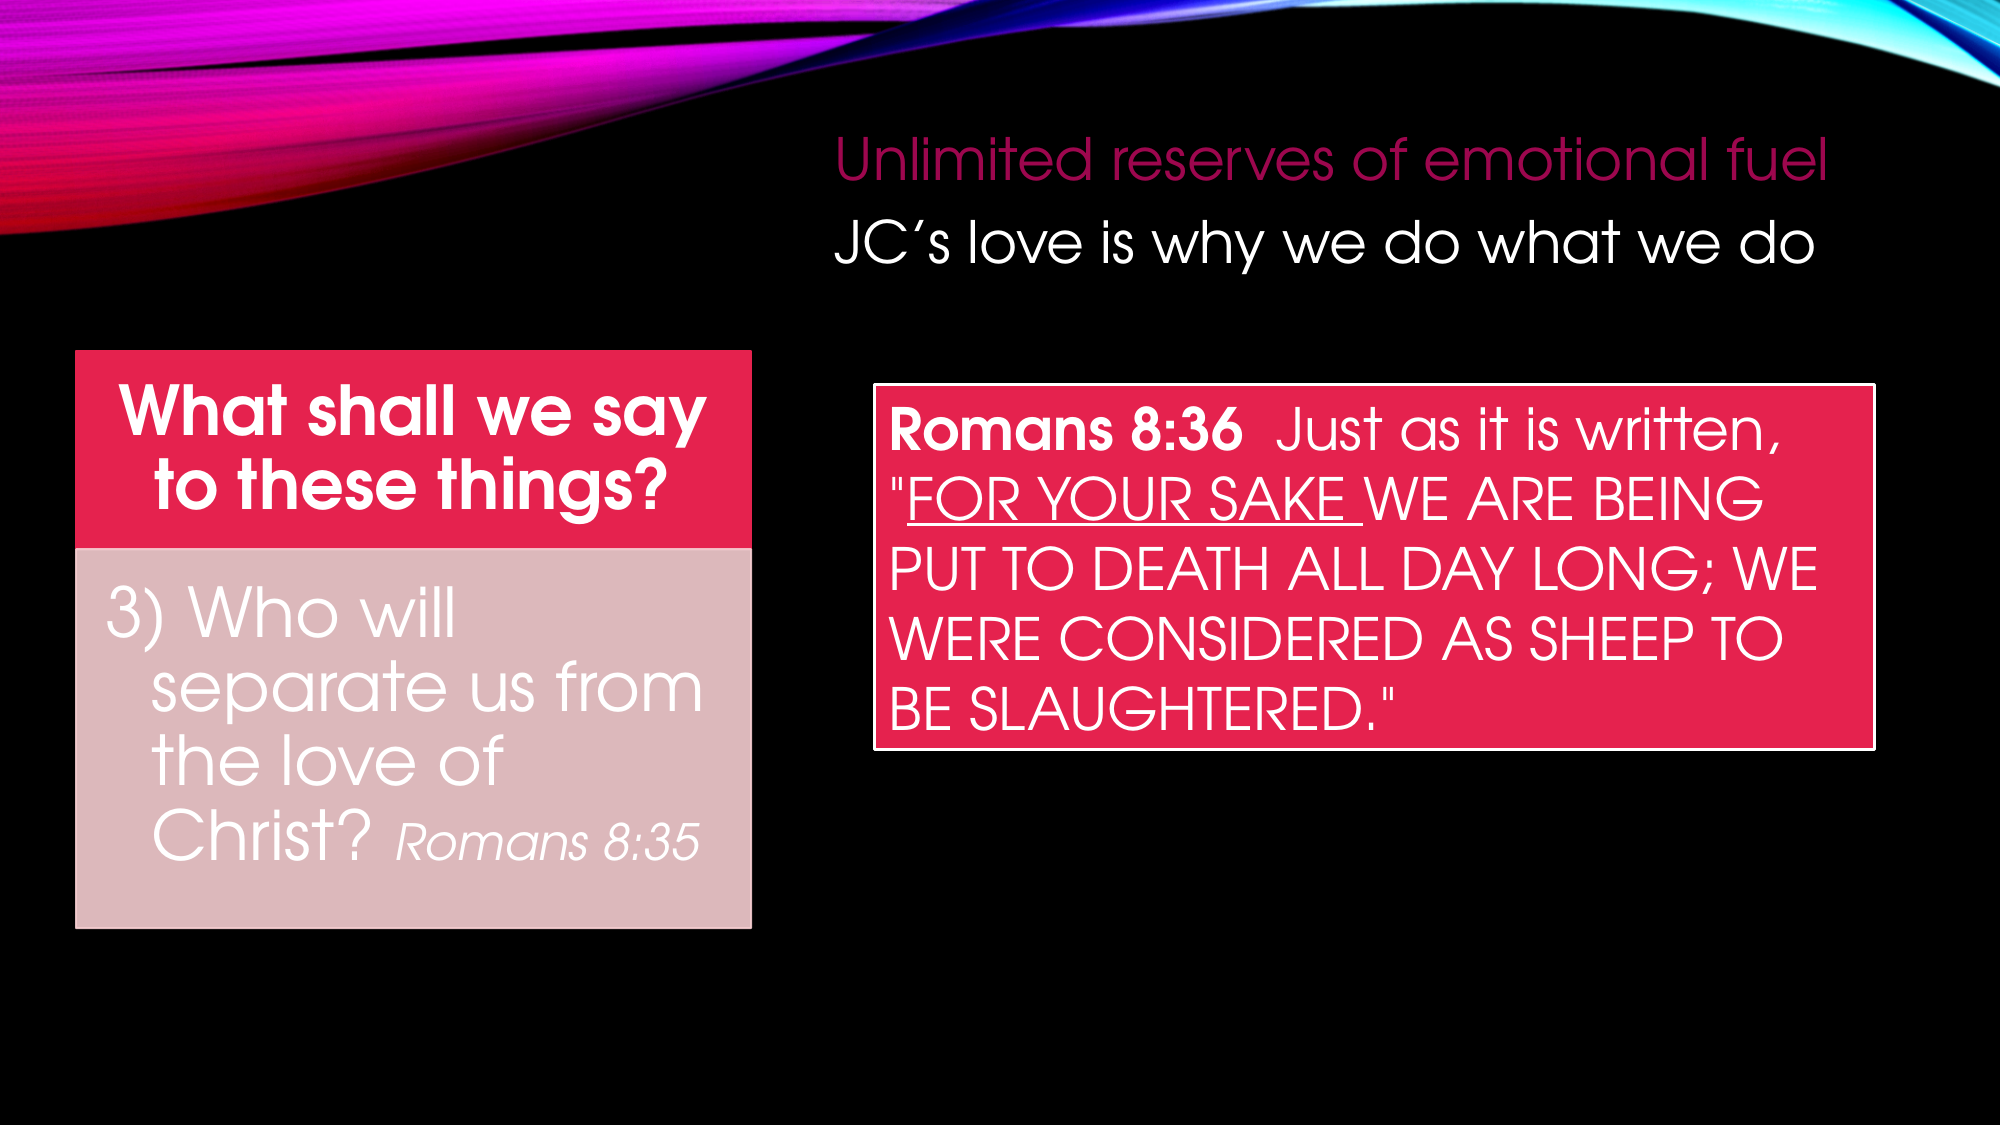

Unlimited reserves of emotional fuel
JC’s love is why we do what we do
What shall we say to these things?
3) Who will separate us from the love of Christ? Romans 8:35
Romans 8:36  Just as it is written, "FOR YOUR SAKE WE ARE BEING PUT TO DEATH ALL DAY LONG; WE WERE CONSIDERED AS SHEEP TO BE SLAUGHTERED."